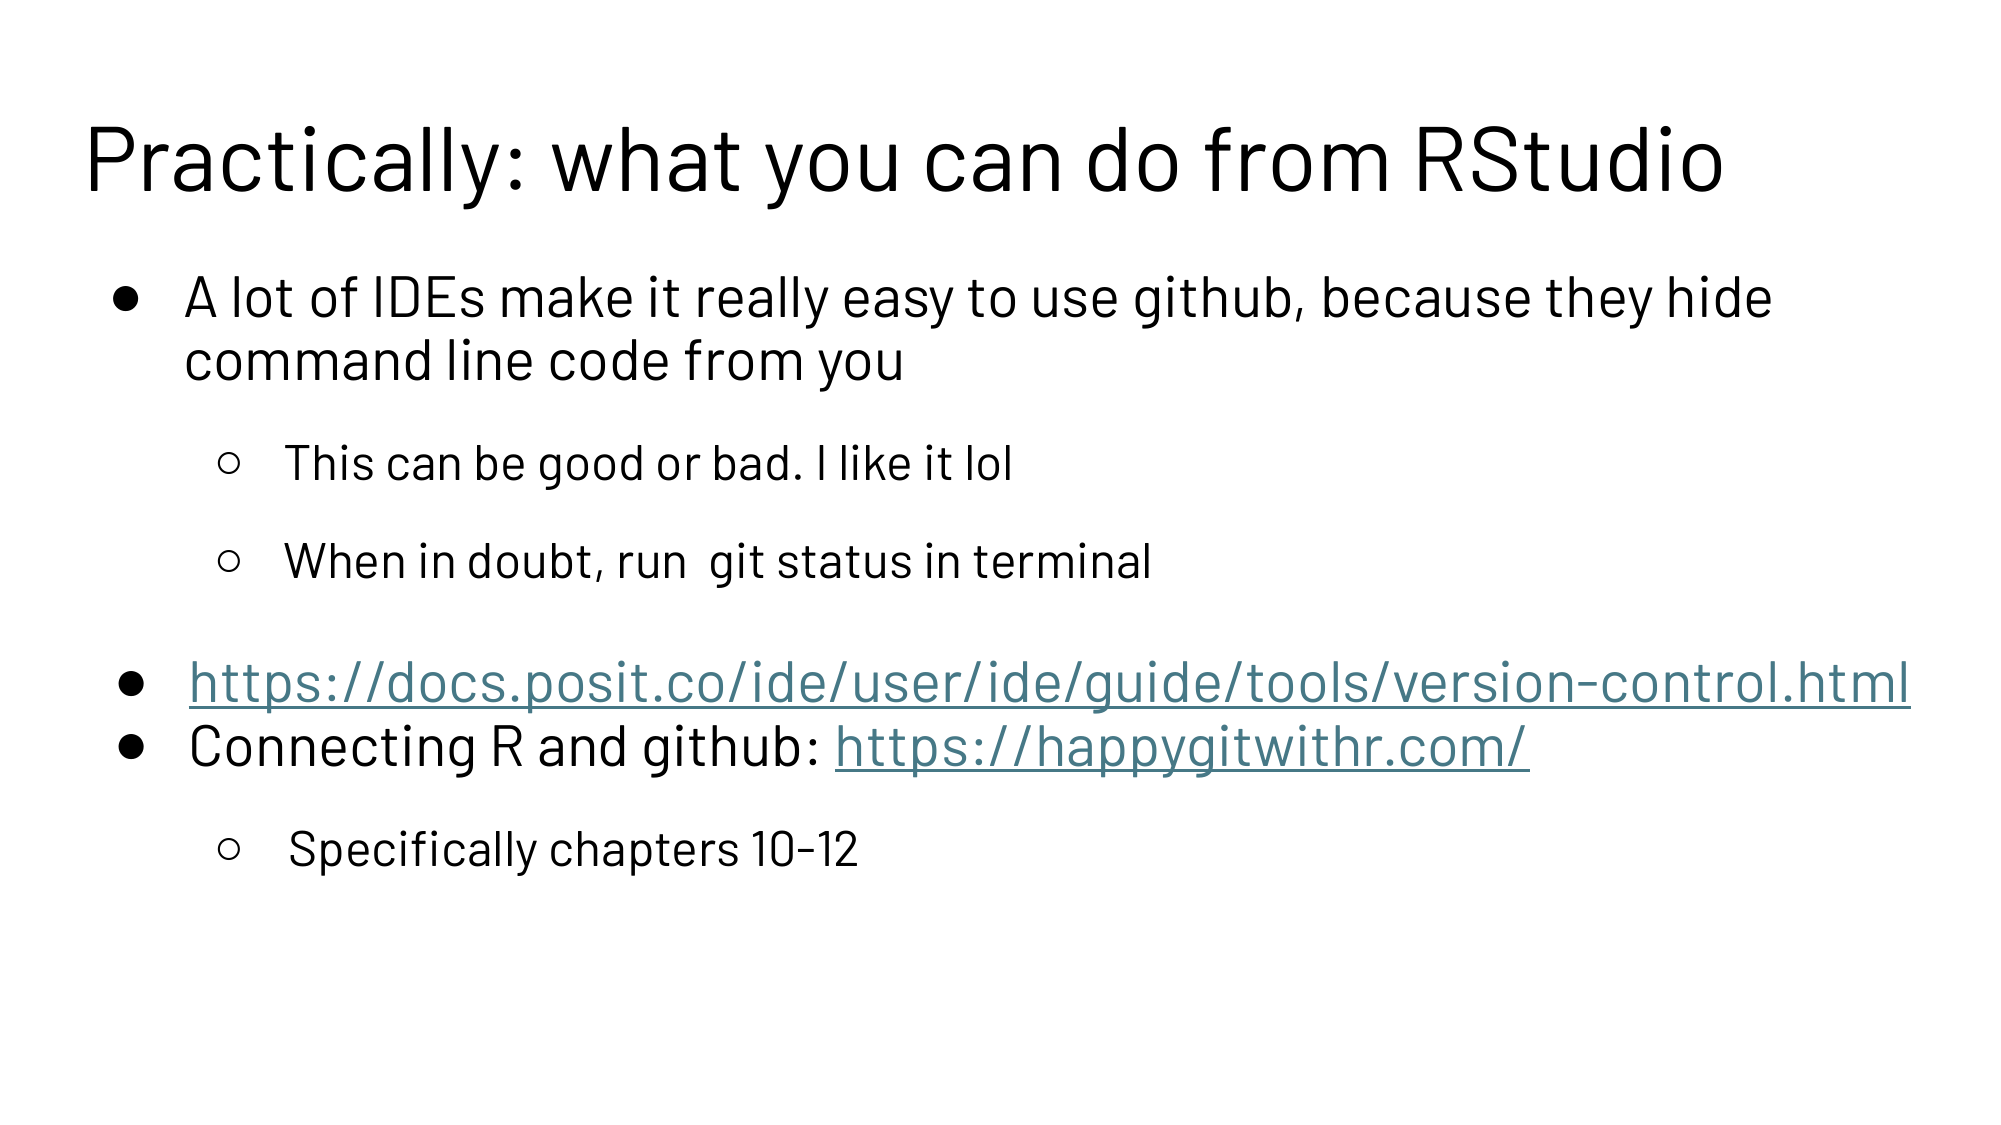

# Practically: what you can do from RStudio
A lot of IDEs make it really easy to use github, because they hide command line code from you
This can be good or bad. I like it lol
When in doubt, run  git status in terminal

https://docs.posit.co/ide/user/ide/guide/tools/version-control.html
Connecting R and github: https://happygitwithr.com/
Specifically chapters 10-12